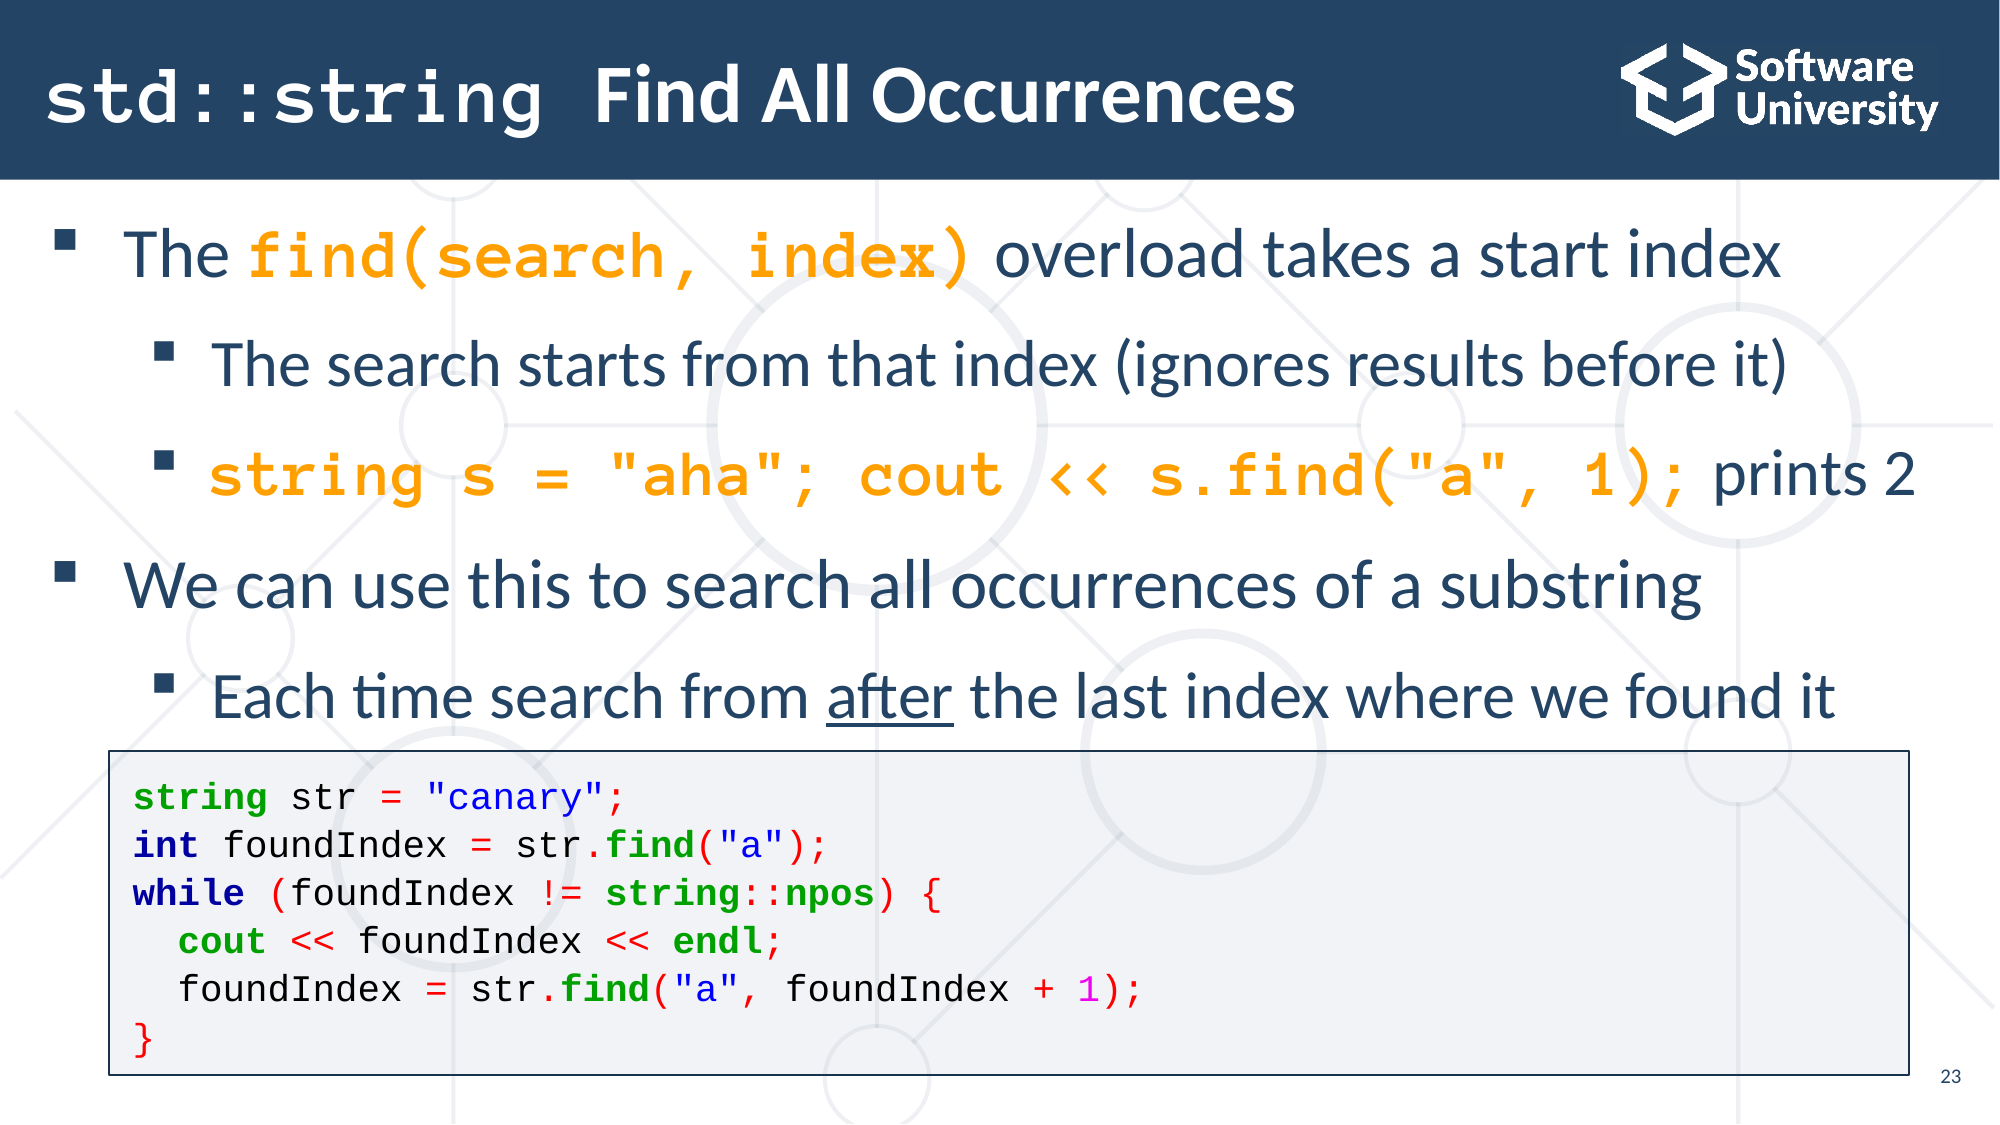

# std::string Find All Occurrences
The find(search, index) overload takes a start index
The search starts from that index (ignores results before it)
string s = "aha"; cout << s.find("a", 1); prints 2
We can use this to search all occurrences of a substring
Each time search from after the last index where we found it
string str = "canary";
int foundIndex = str.find("a");
while (foundIndex != string::npos) {
  cout << foundIndex << endl;
  foundIndex = str.find("a", foundIndex + 1);
}
23